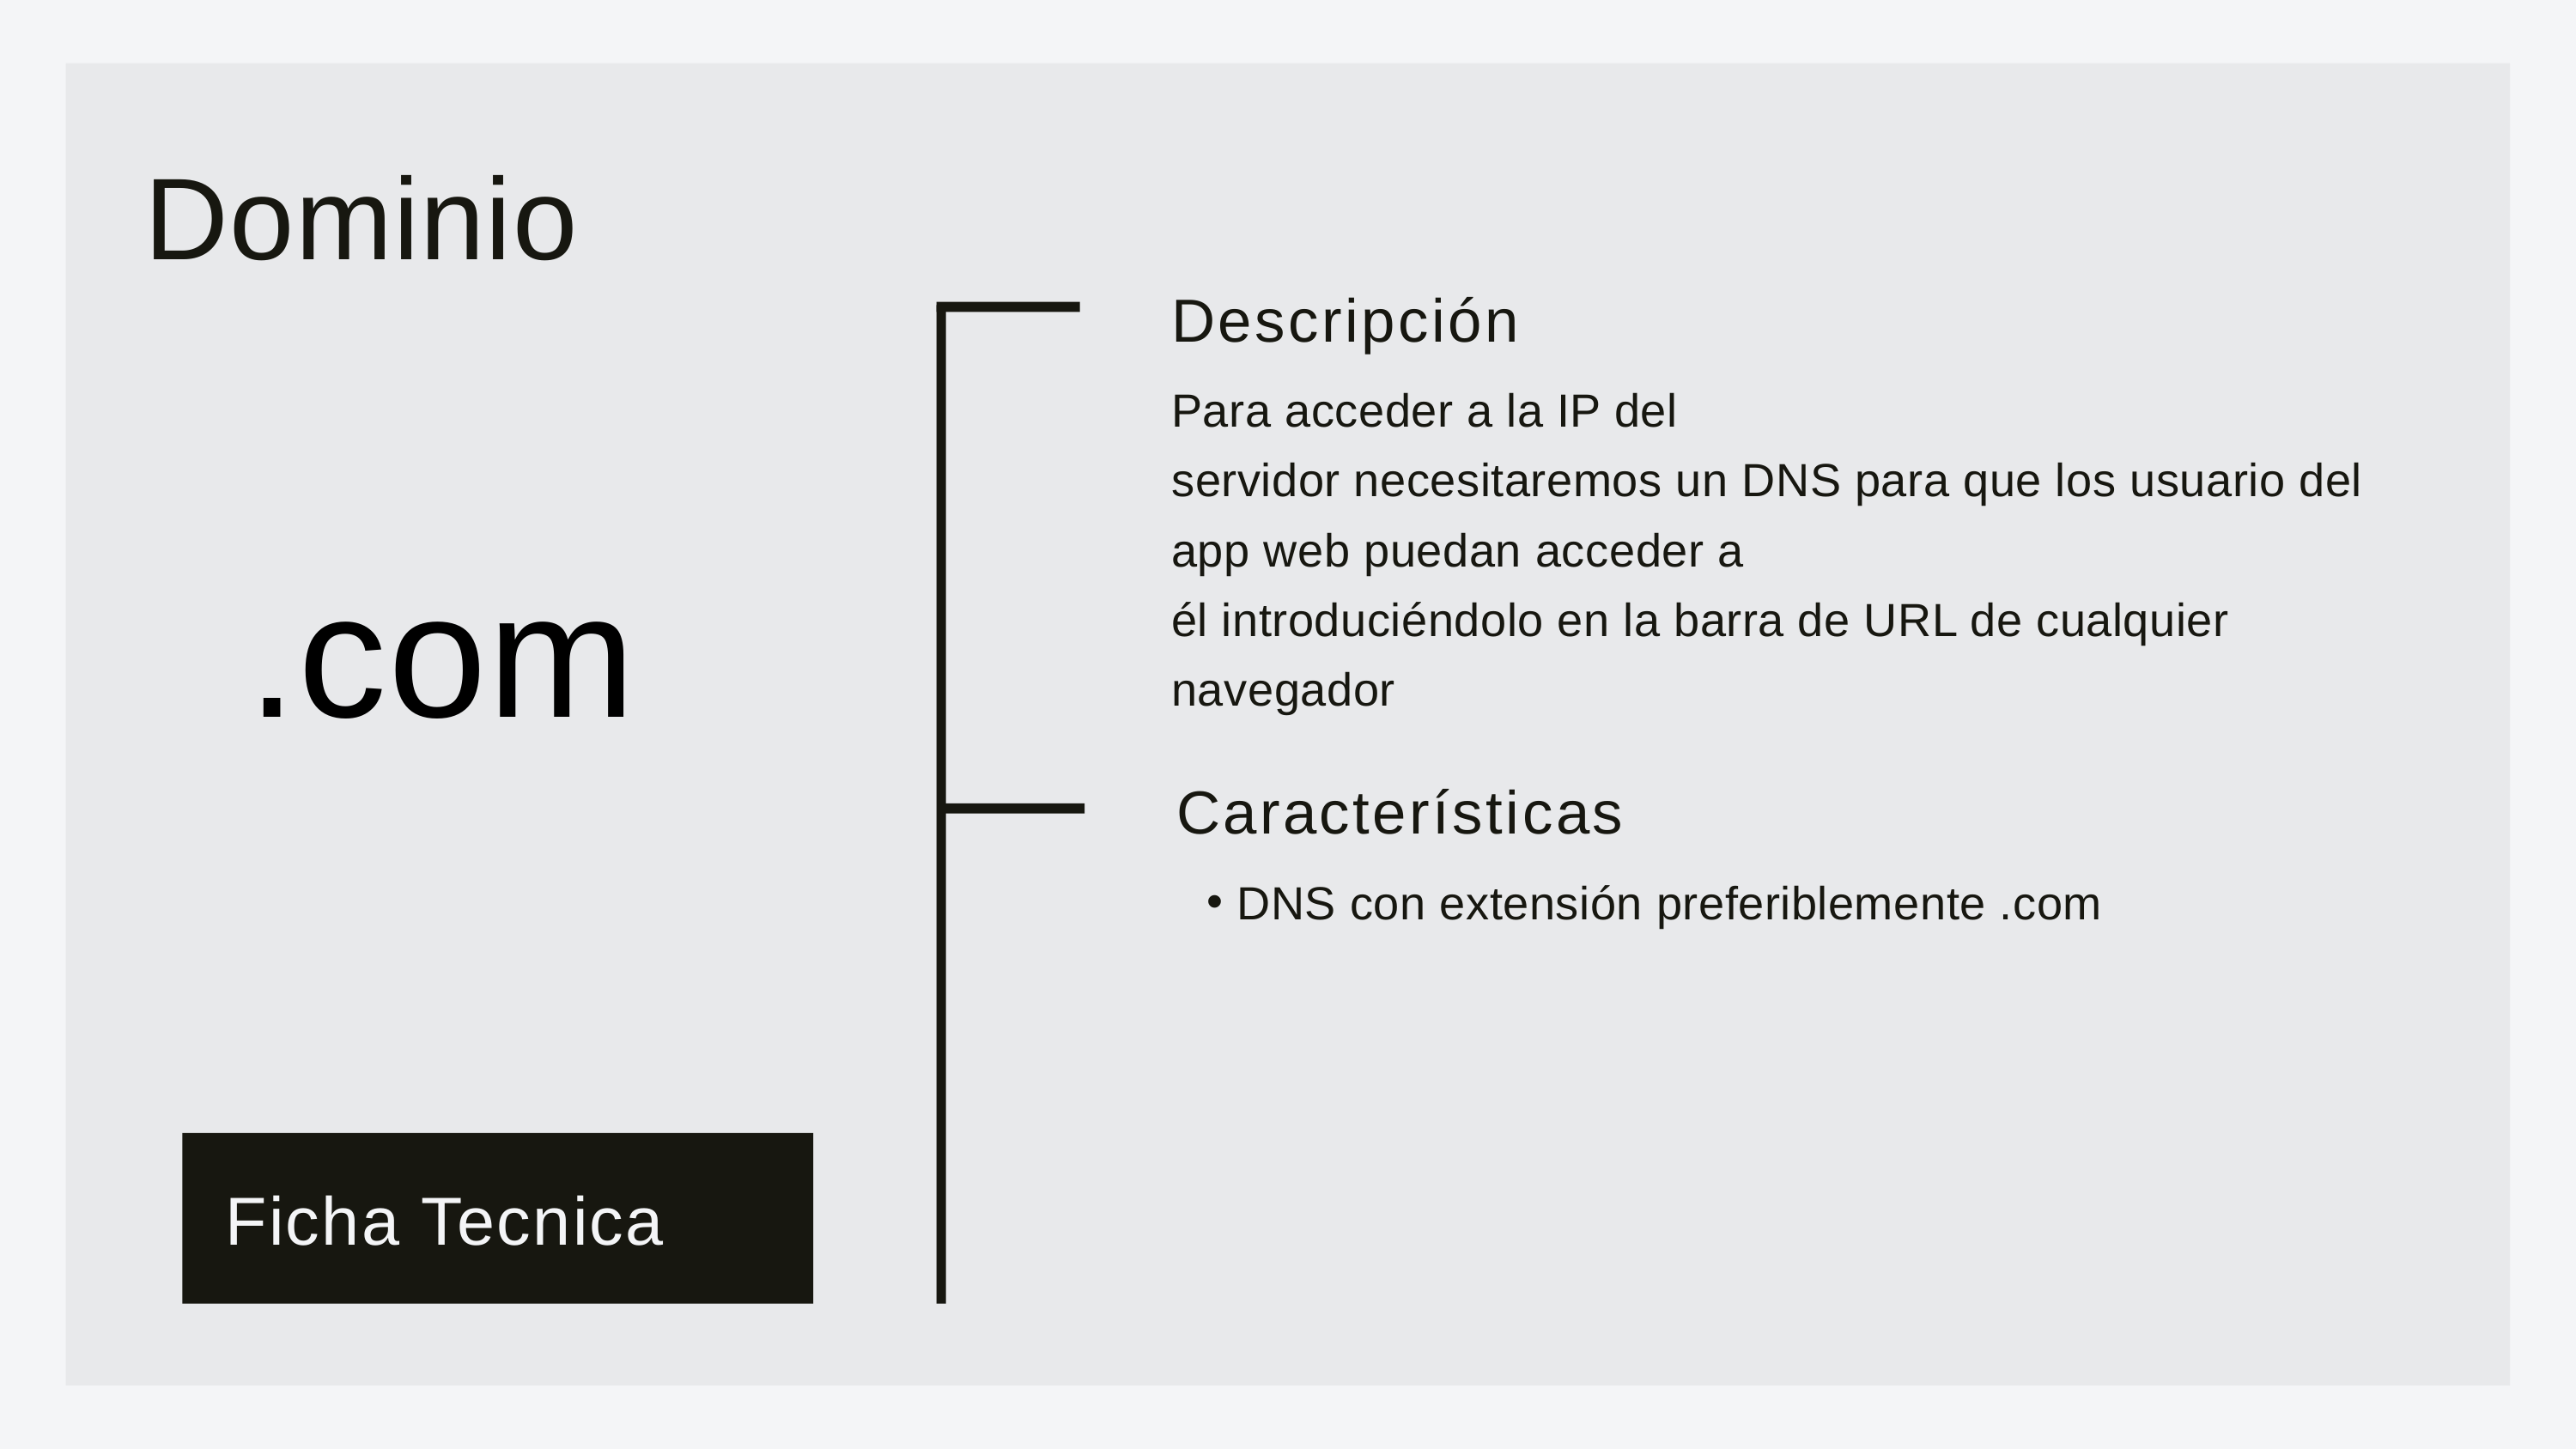

Dominio
Descripción

Para acceder a la IP del
servidor necesitaremos un DNS para que los usuario del app web puedan acceder a
él introduciéndolo en la barra de URL de cualquier navegador

.com
Características

DNS con extensión preferiblemente .com

Ficha Tecnica